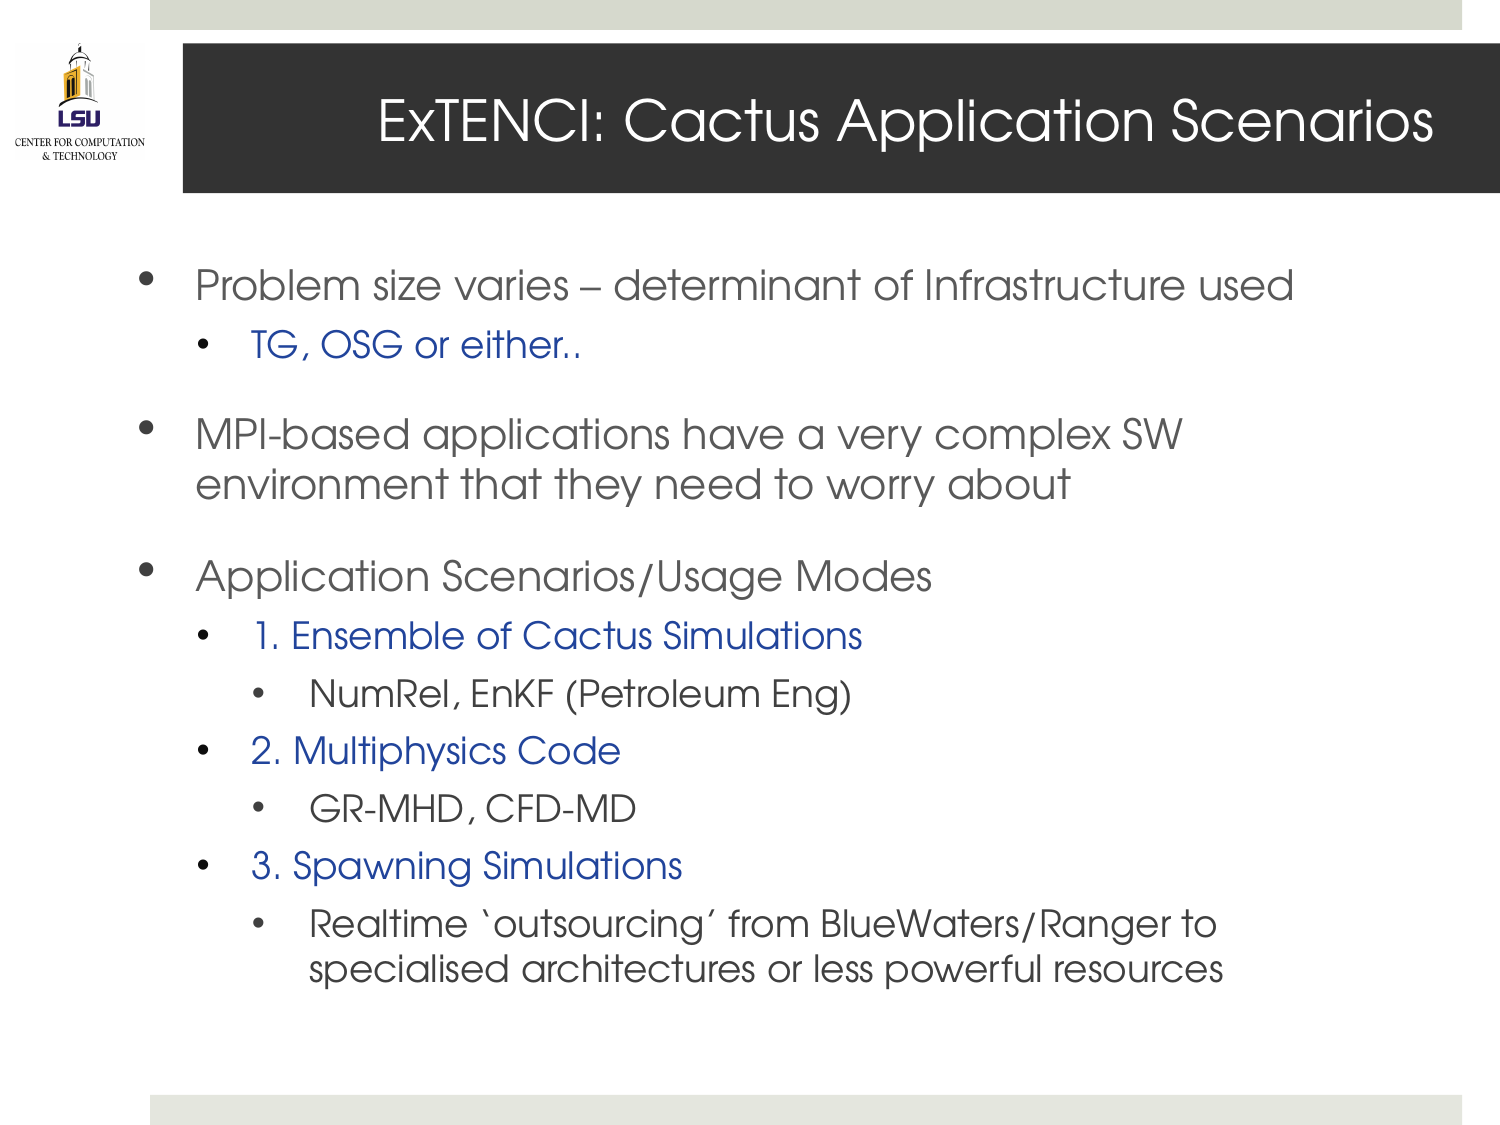

# ExTENCI: Cactus Application Scenarios
Problem size varies – determinant of Infrastructure used
TG, OSG or either..
MPI-based applications have a very complex SW environment that they need to worry about
Application Scenarios/Usage Modes
1. Ensemble of Cactus Simulations
NumRel, EnKF (Petroleum Eng)
2. Multiphysics Code
GR-MHD, CFD-MD
3. Spawning Simulations
Realtime ‘outsourcing’ from BlueWaters/Ranger to specialised architectures or less powerful resources